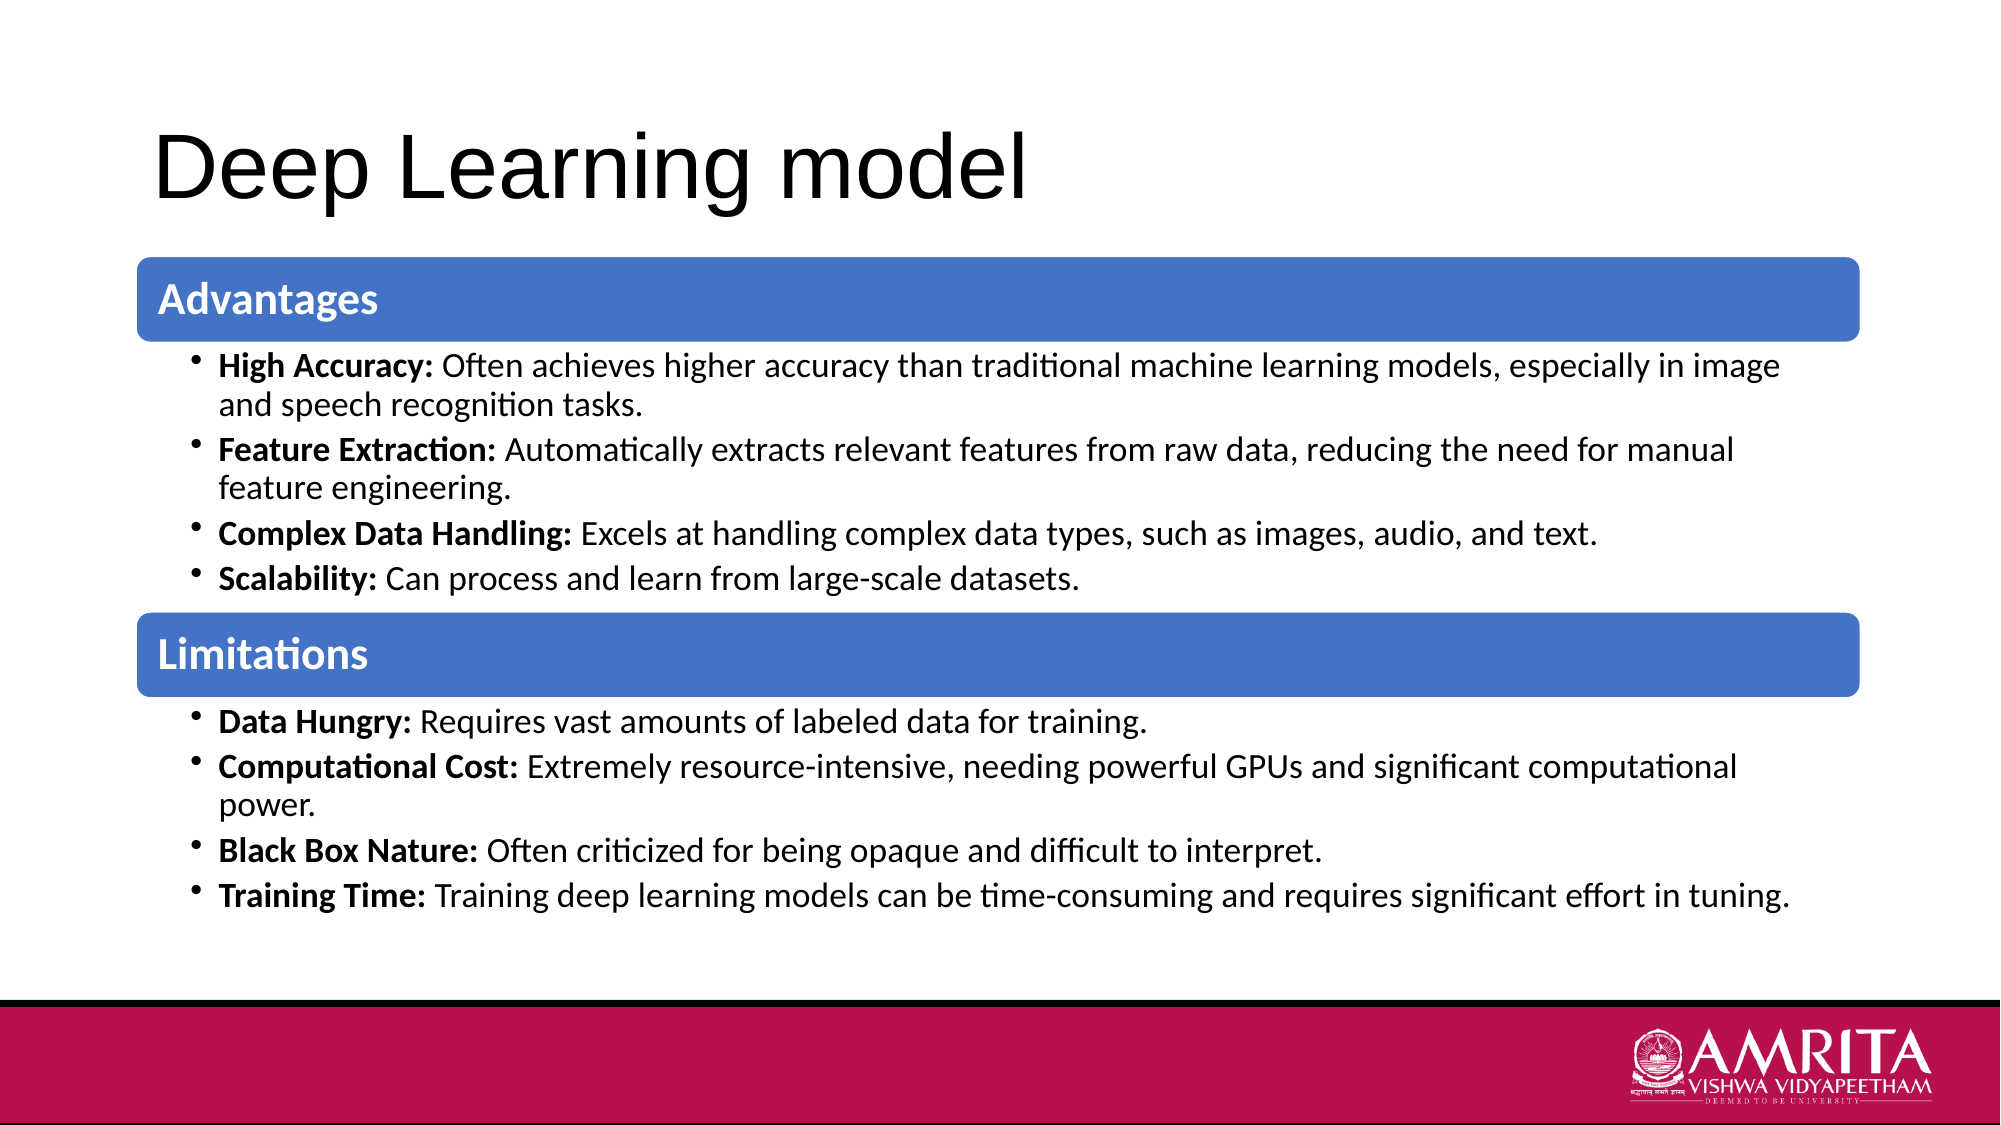

# Deep Learning model
Advantages
High Accuracy: Often achieves higher accuracy than traditional machine learning models, especially in image and speech recognition tasks.
Feature Extraction: Automatically extracts relevant features from raw data, reducing the need for manual feature engineering.
Complex Data Handling: Excels at handling complex data types, such as images, audio, and text.
Scalability: Can process and learn from large-scale datasets.
Limitations
Data Hungry: Requires vast amounts of labeled data for training.
Computational Cost: Extremely resource-intensive, needing powerful GPUs and significant computational power.
Black Box Nature: Often criticized for being opaque and difficult to interpret.
Training Time: Training deep learning models can be time-consuming and requires significant effort in tuning.